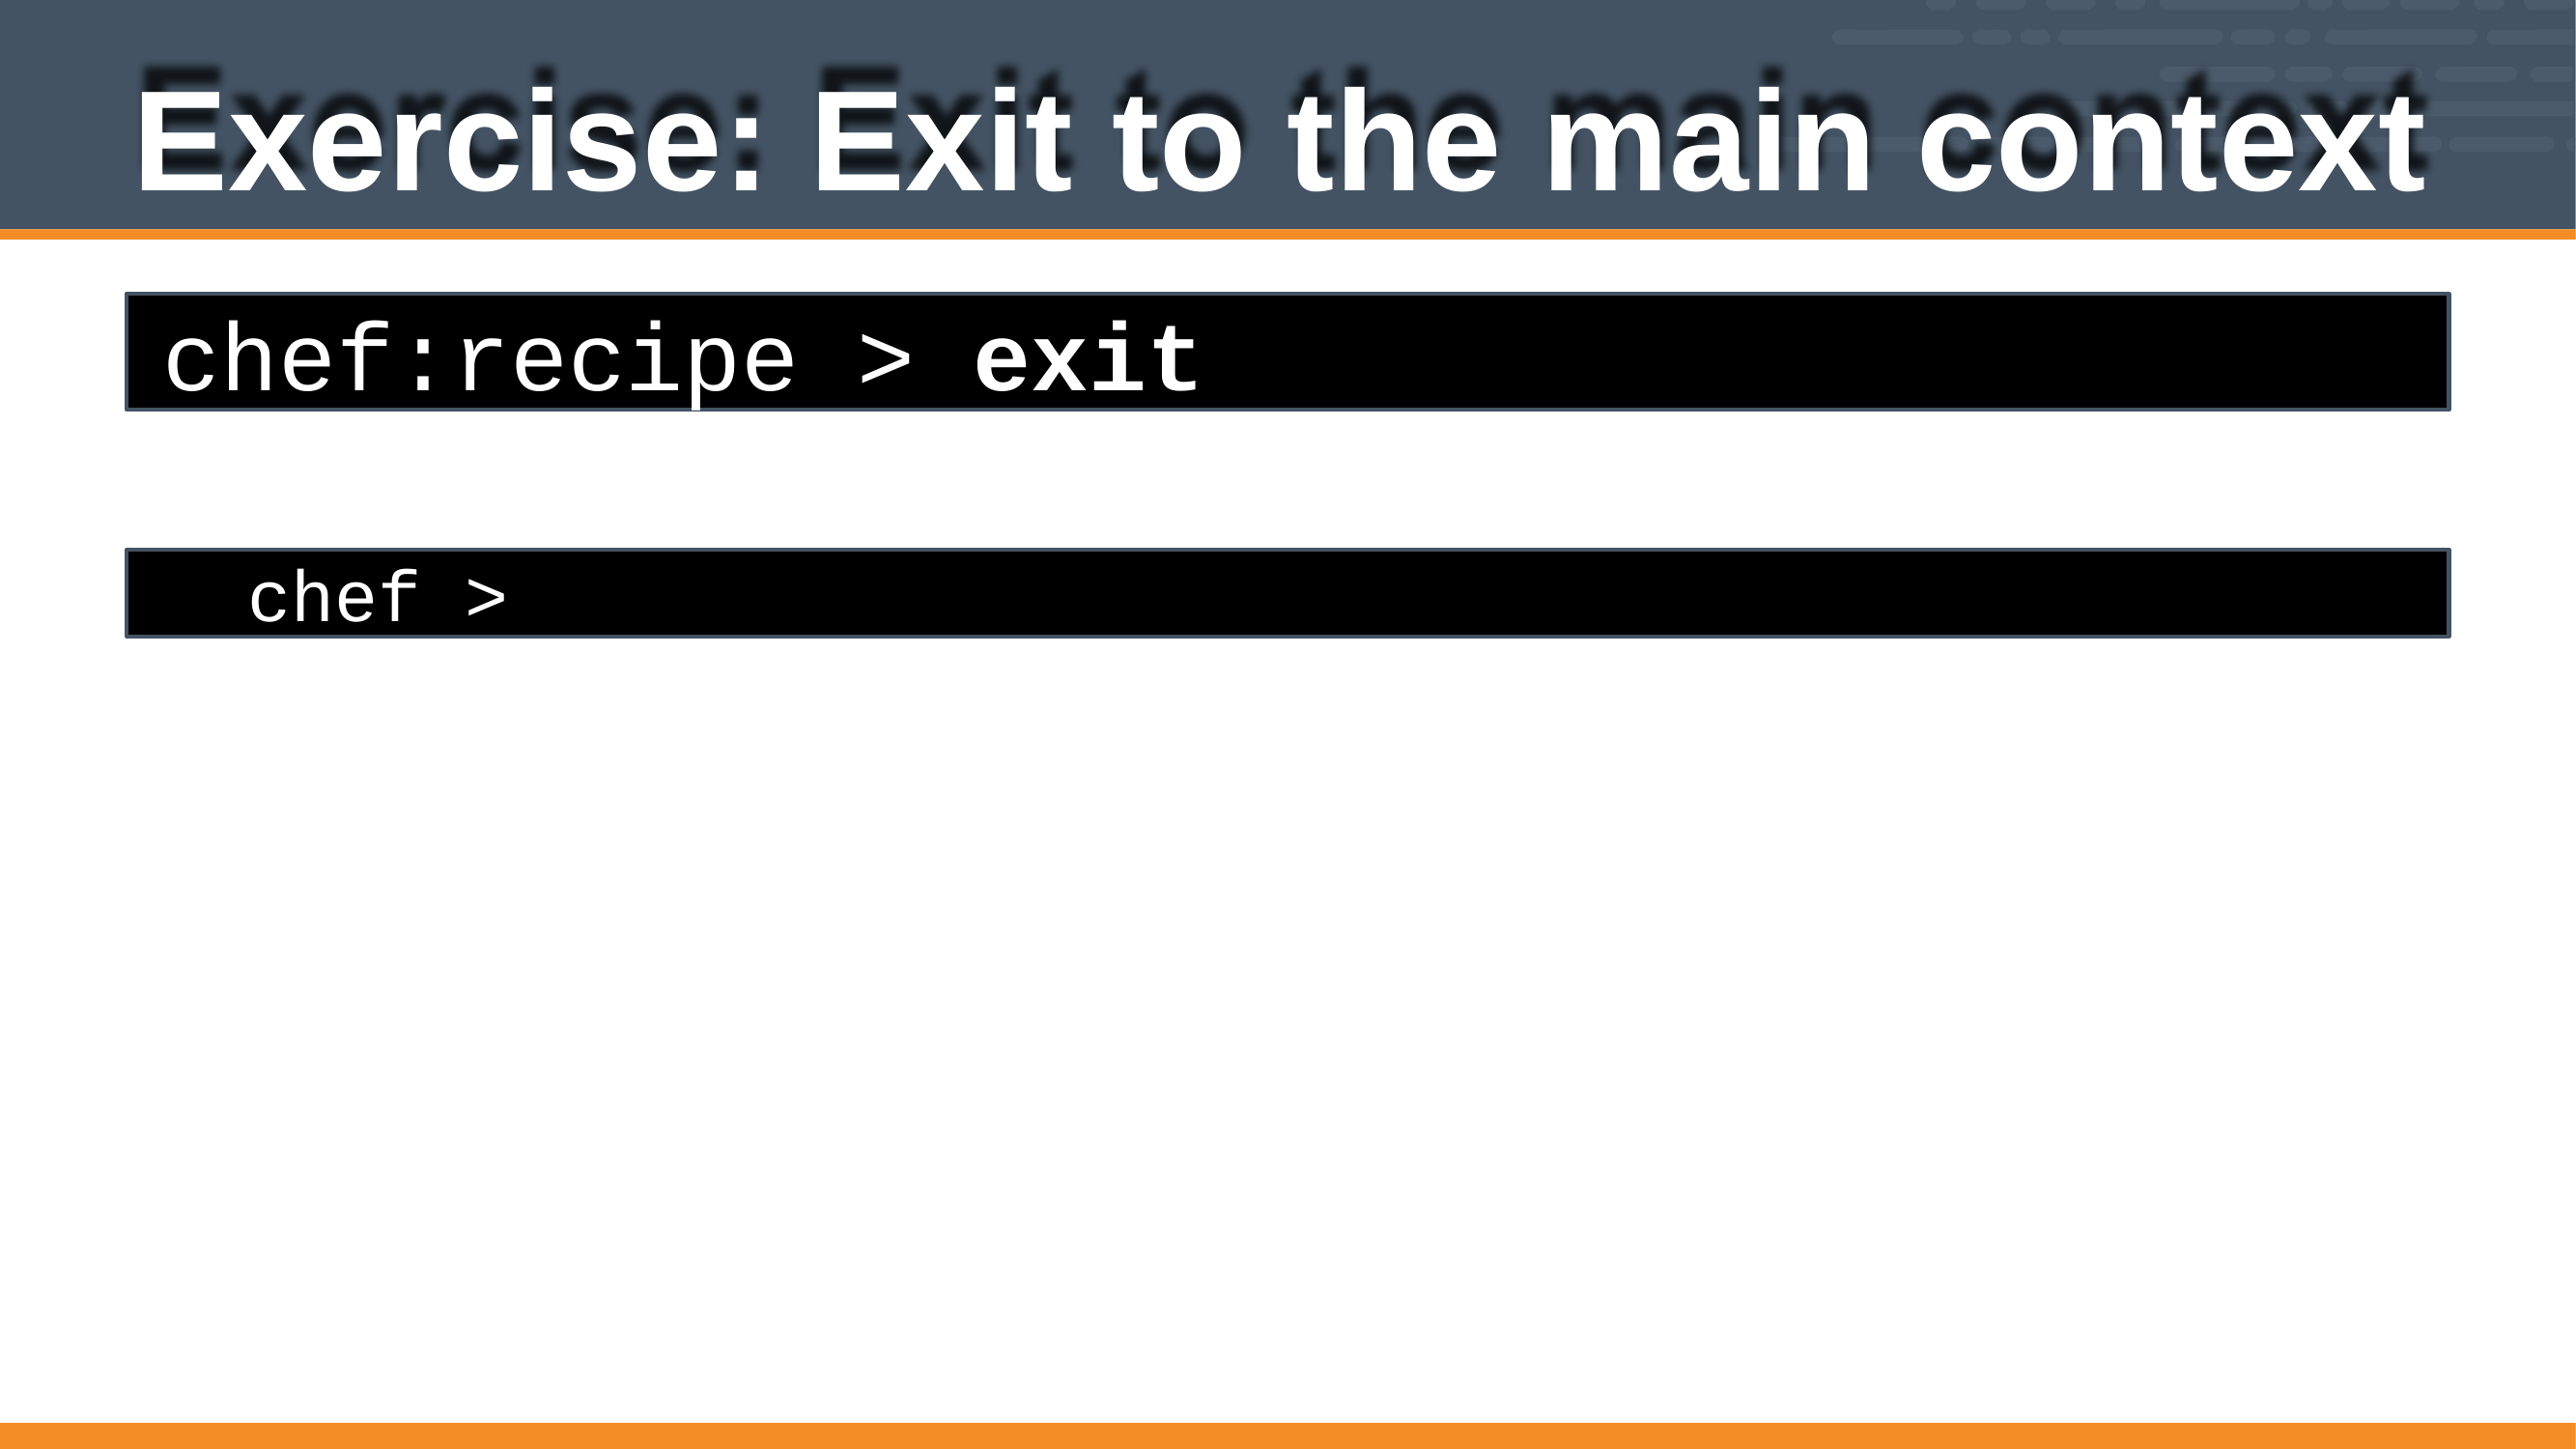

# Exercise: Exit to the main context

chef:recipe > exit
chef >